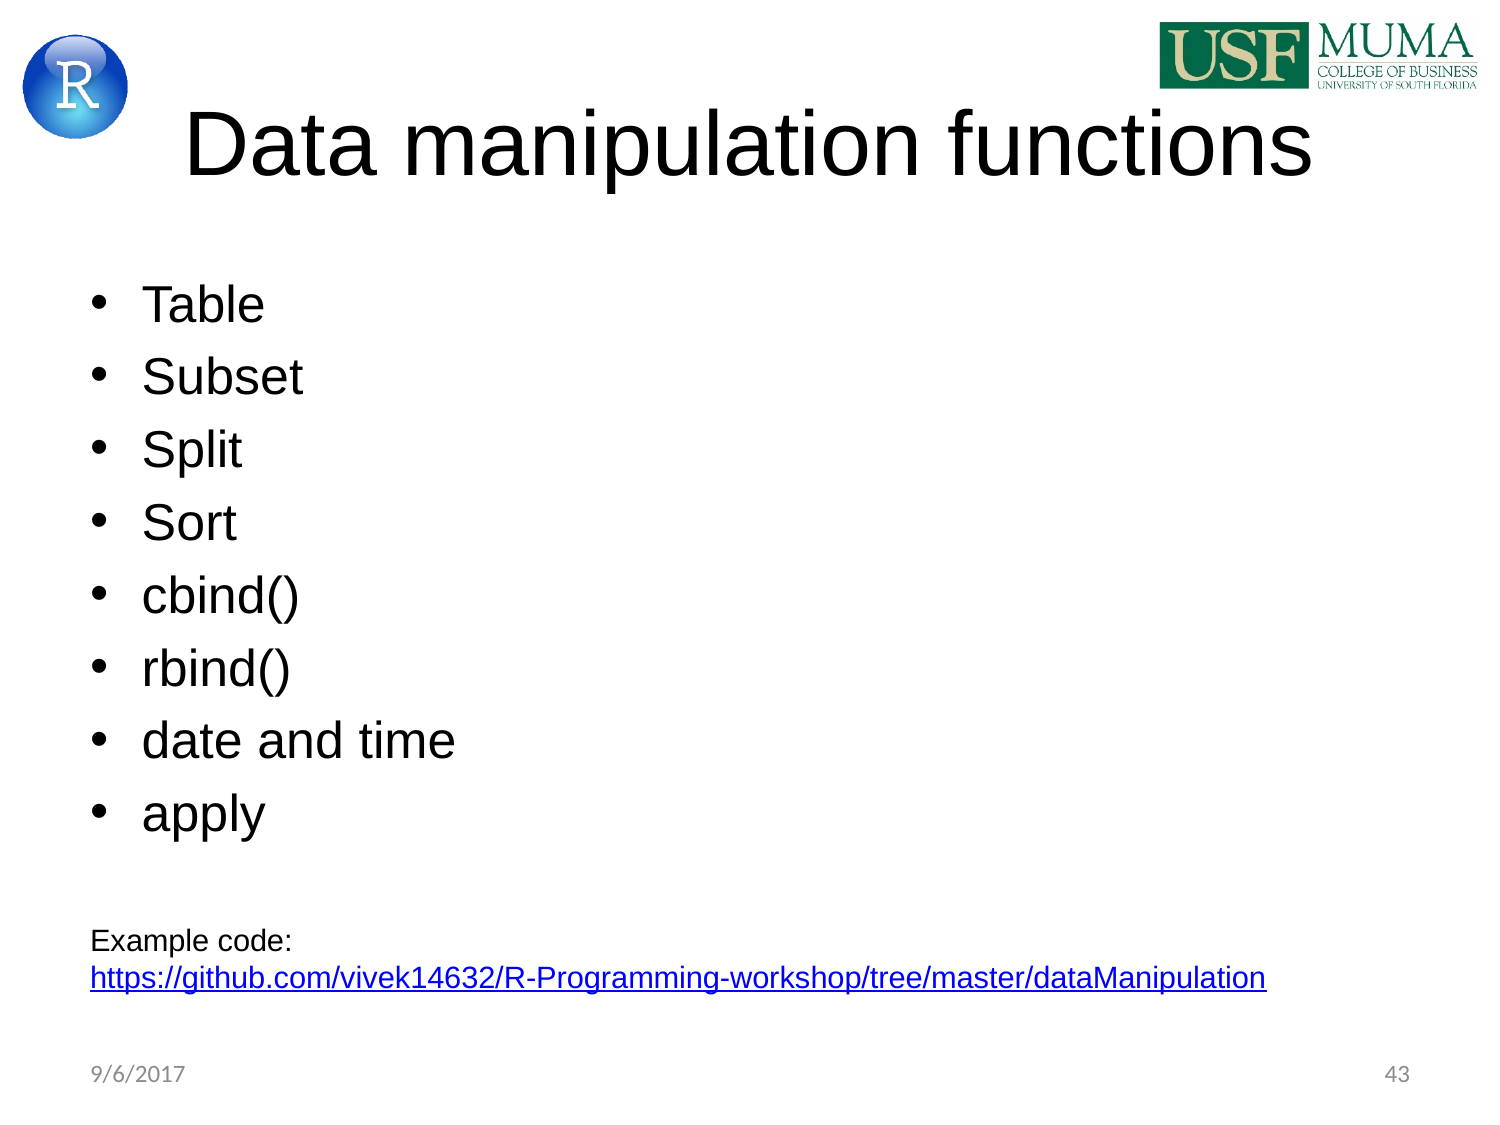

# Data manipulation functions
Table
Subset
Split
Sort
cbind()
rbind()
date and time
apply

Example code: https://github.com/vivek14632/R-Programming-workshop/tree/master/dataManipulation

9/6/2017
43